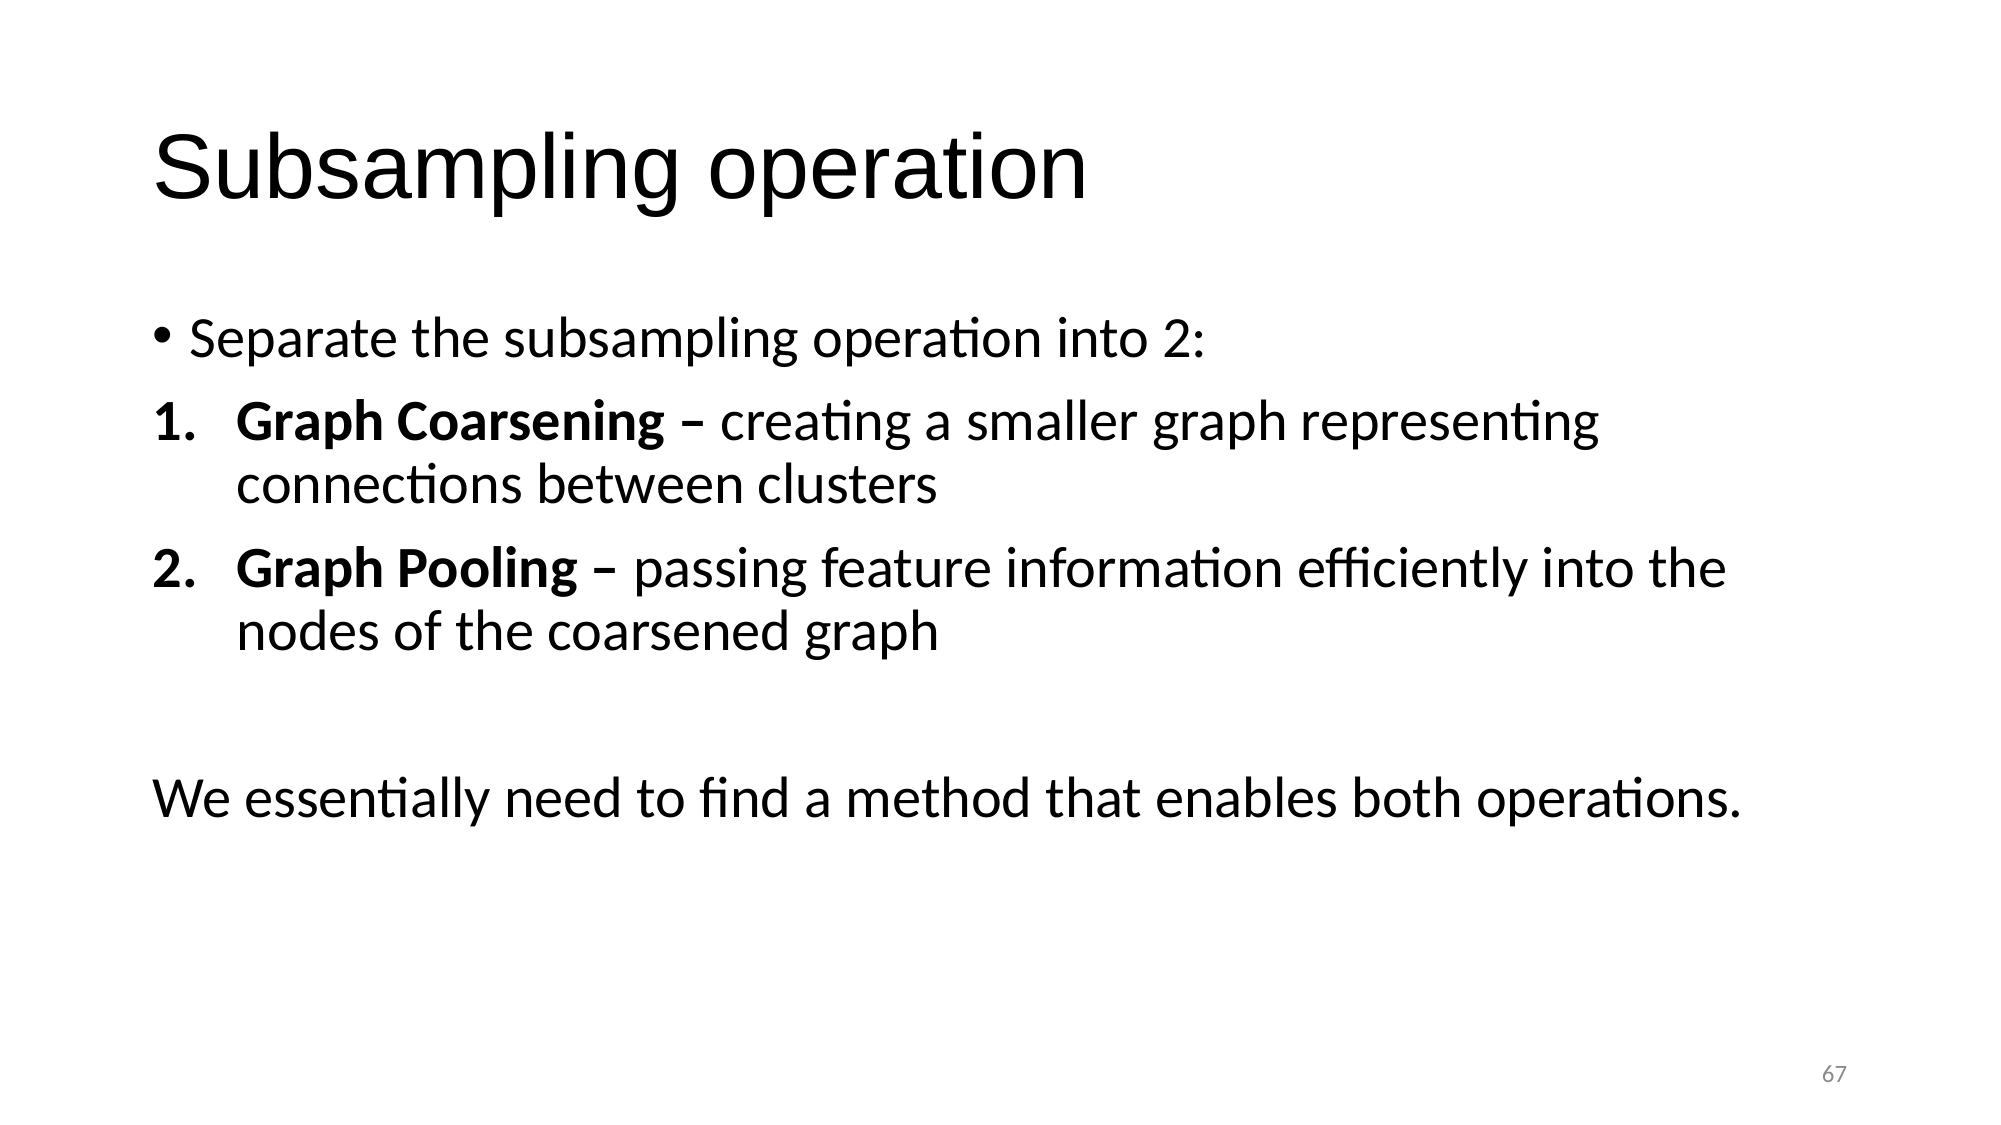

# Subsampling operation
Separate the subsampling operation into 2:
Graph Coarsening – creating a smaller graph representing connections between clusters
Graph Pooling – passing feature information efficiently into the nodes of the coarsened graph

We essentially need to find a method that enables both operations.

67